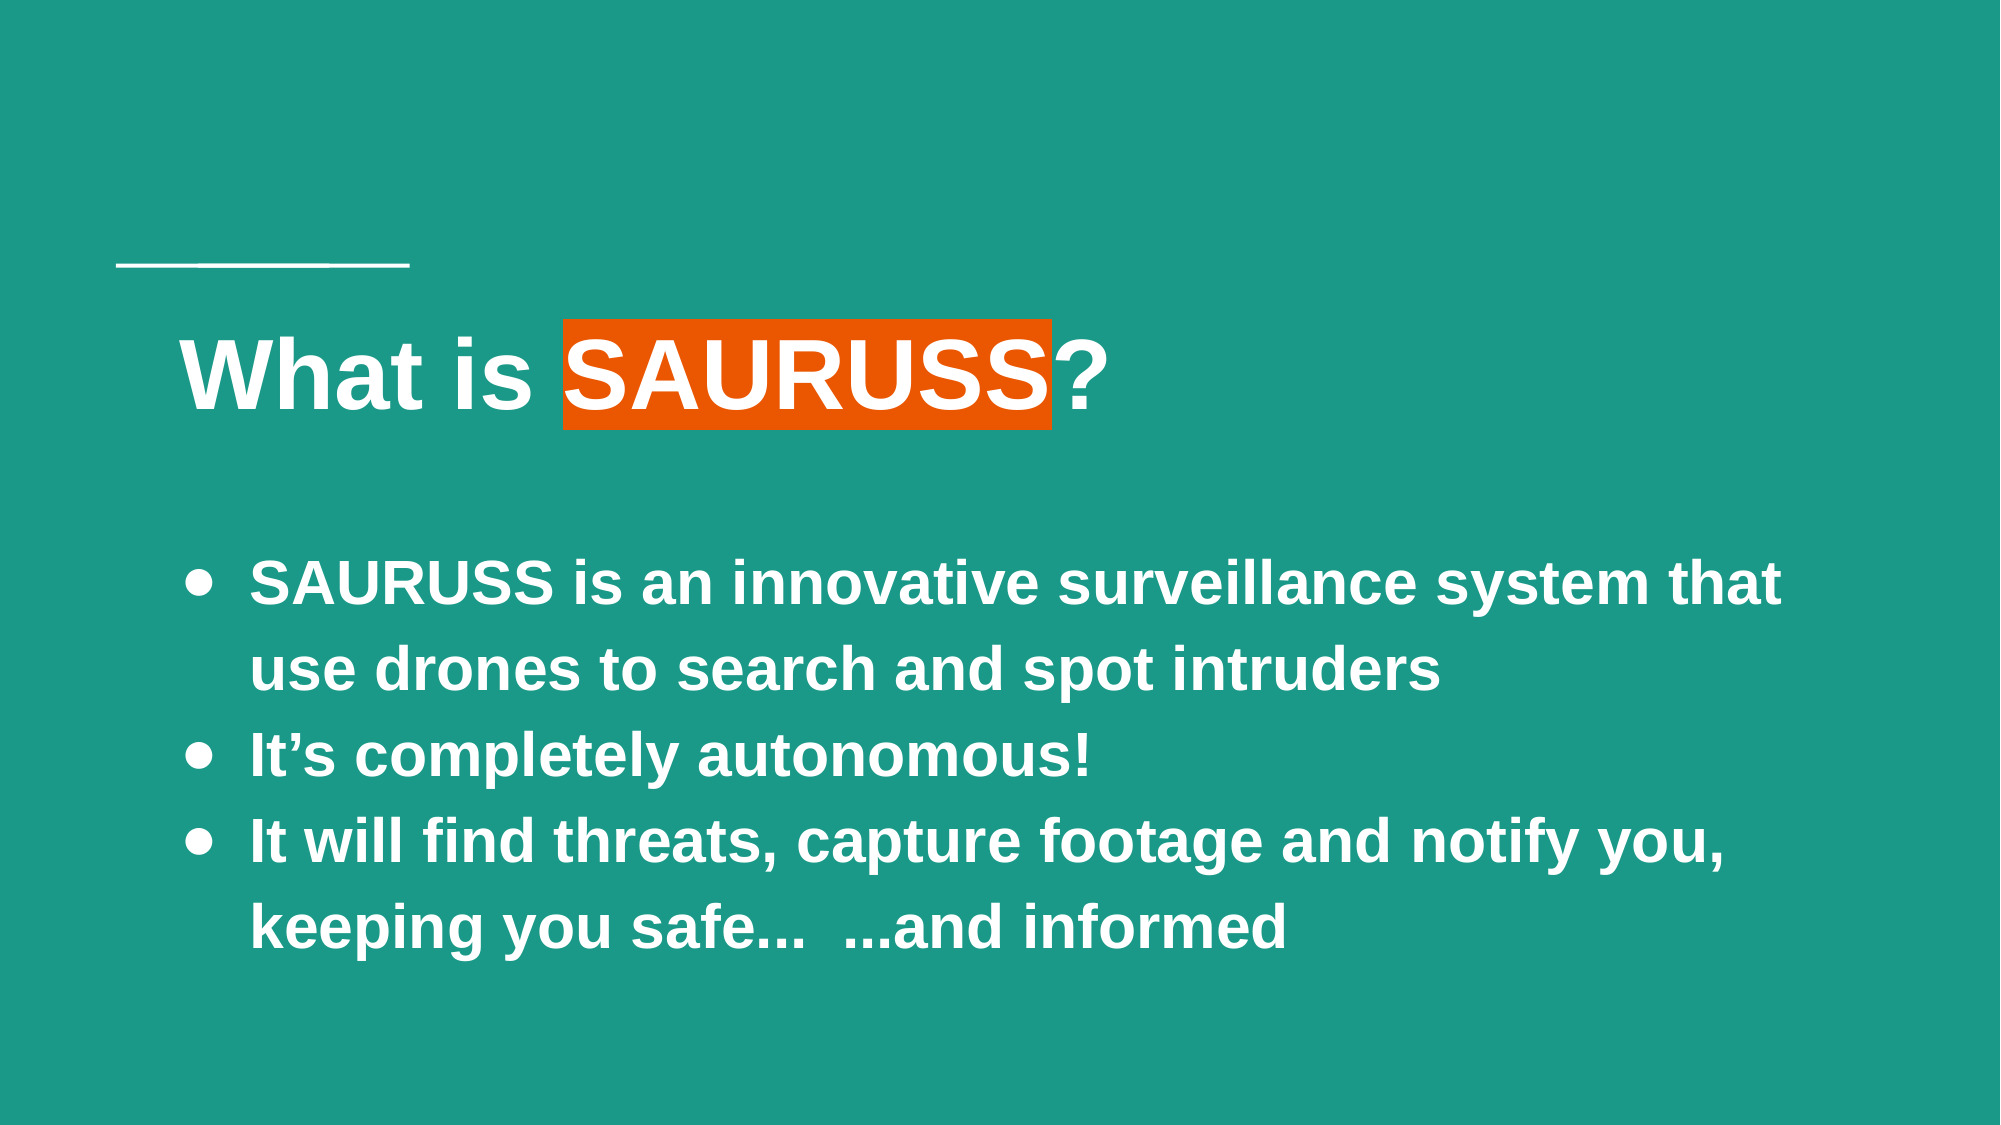

# What is SAURUSS?
SAURUSS is an innovative surveillance system that use drones to search and spot intruders
It’s completely autonomous!
It will find threats, capture footage and notify you, keeping you safe...  ...and informed